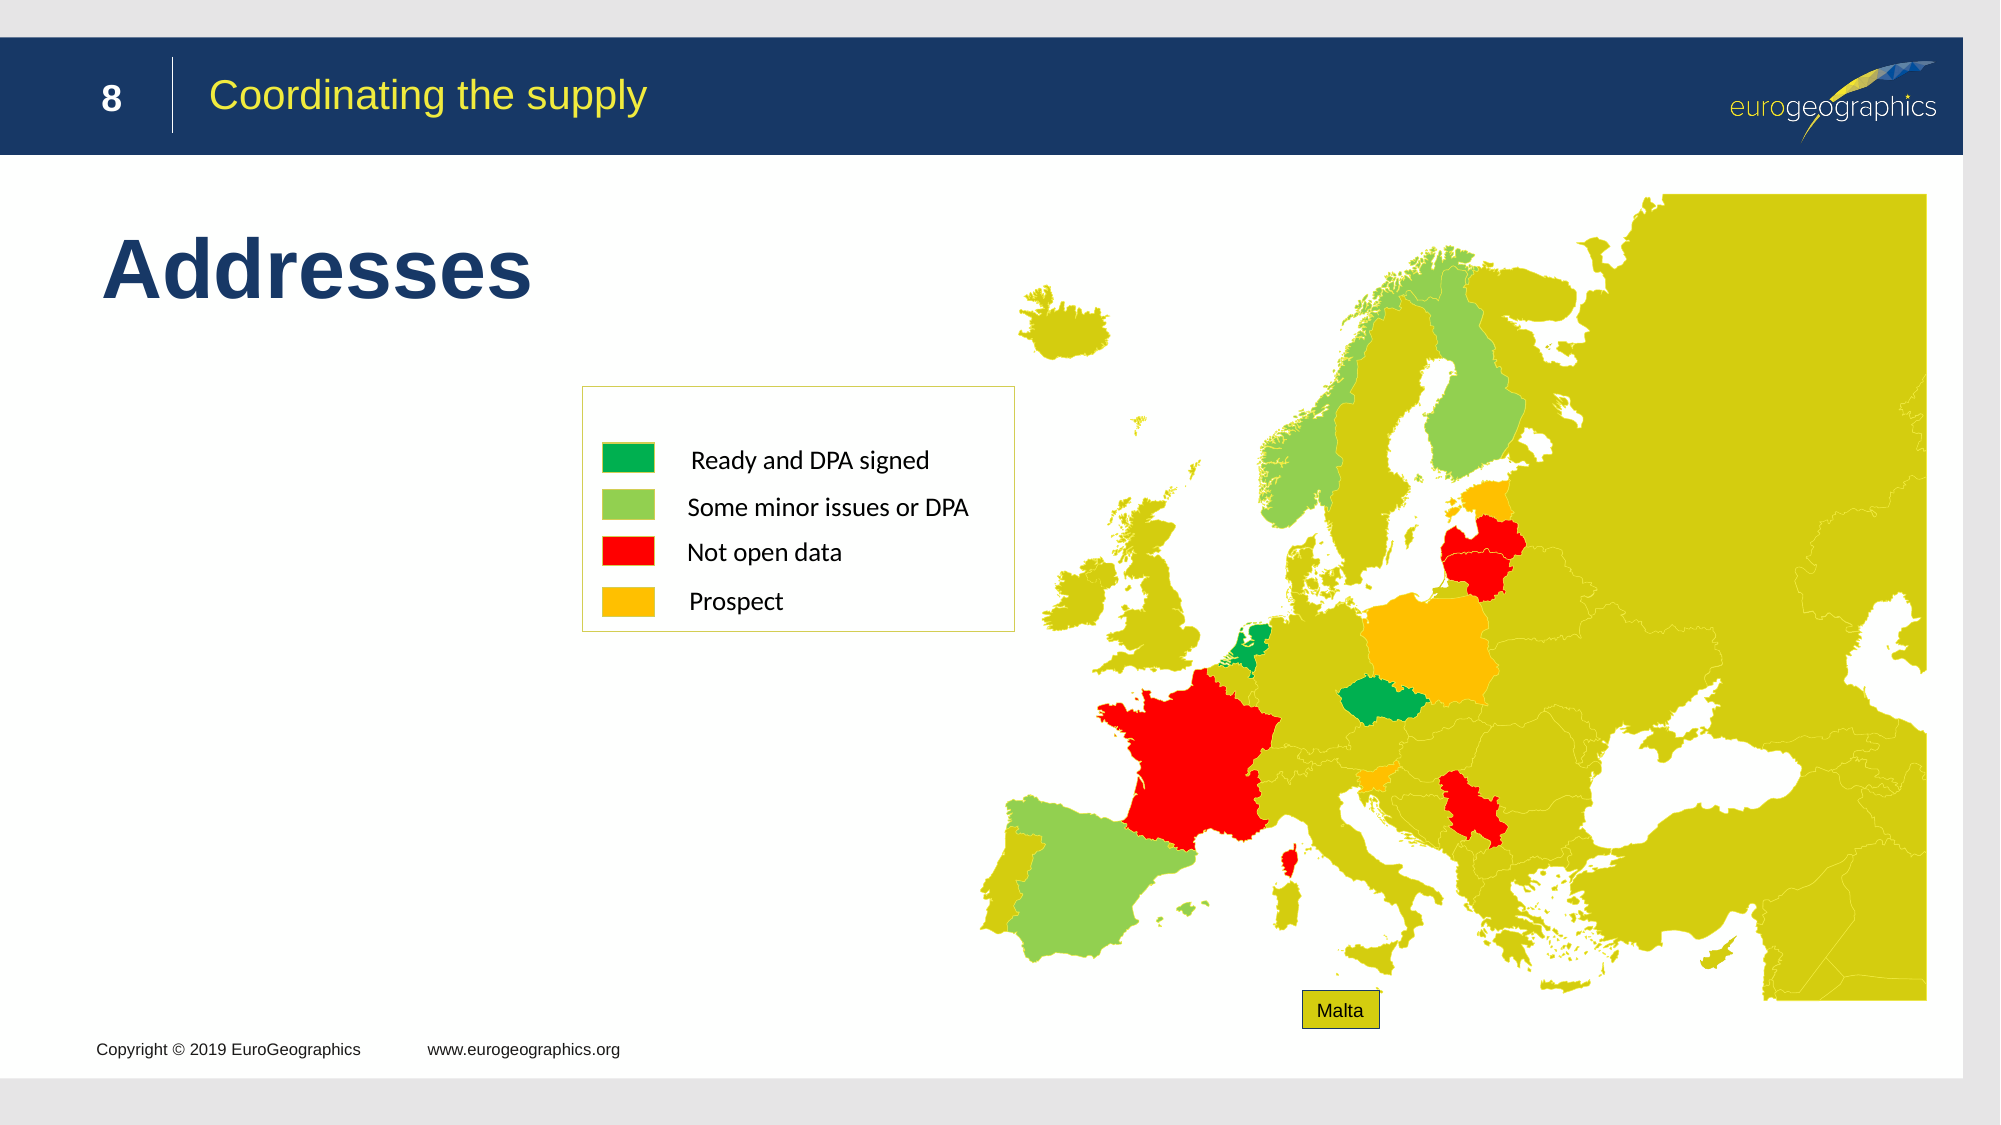

Coordinating the supply
8

# Addresses

Ready and DPA signed

Some minor issues or DPA

Not open data

Prospect

Malta
Copyright © 2019 EuroGeographics              www.eurogeographics.org